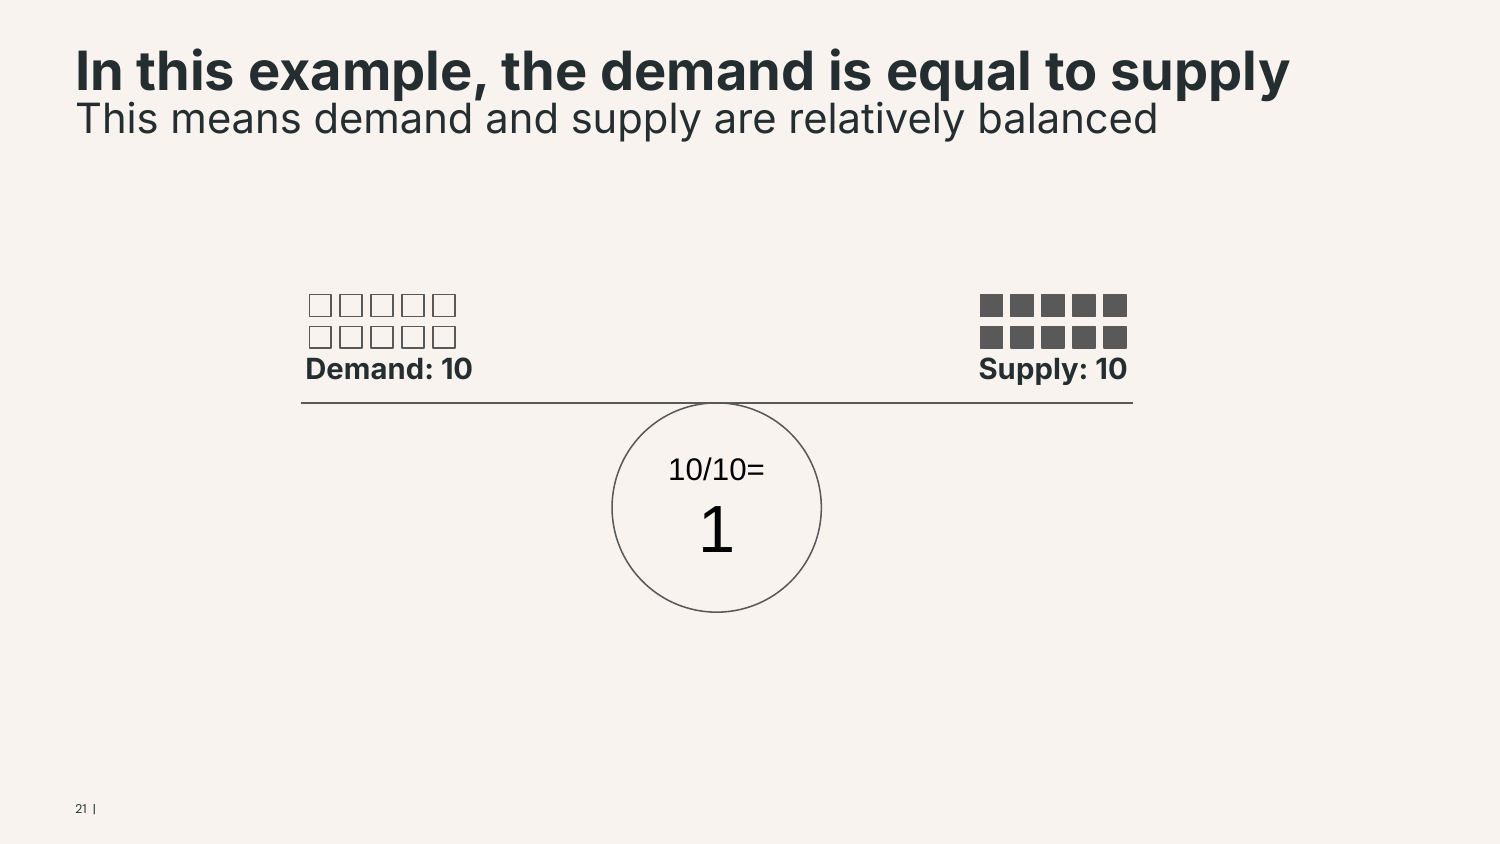

In this example, the demand is equal to supply
This means demand and supply are relatively balanced

Demand: 10
Supply: 10
10/10=
1
21  |